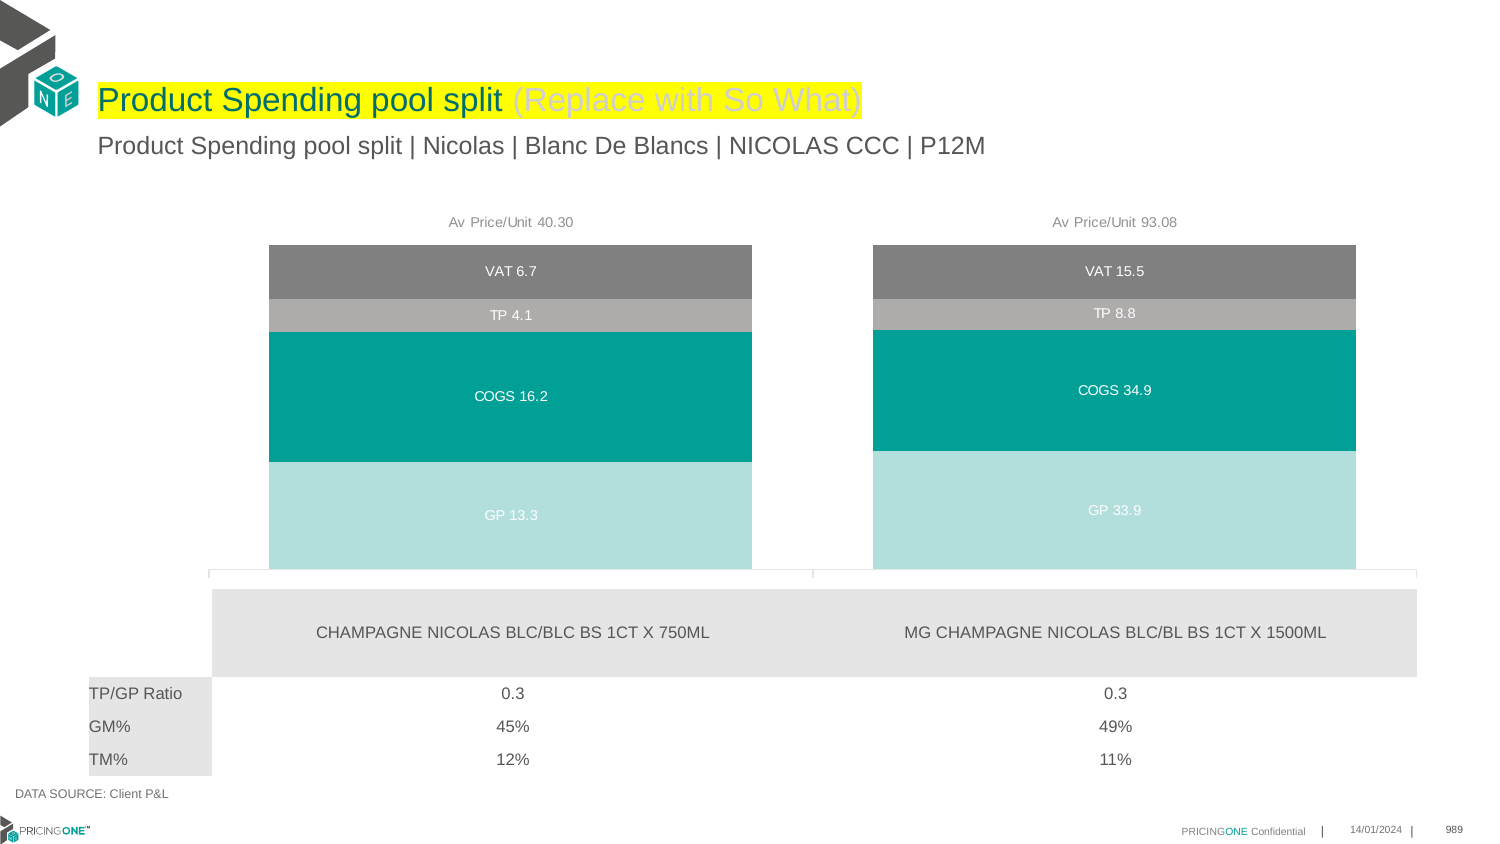

# Product Spending pool split (Replace with So What)
Product Spending pool split | Nicolas | Blanc De Blancs | NICOLAS CCC | P12M

### Chart

| Category | GP | COGS | TP | VAT |
|---|---|---|---|---|
| Av Price/Unit 40.30 | 13.277421105527639 | 16.206 | 4.10116850921273 | 6.716917922948075 |
| Av Price/Unit 93.08 | 33.85485833333333 | 34.92700000000001 | 8.787586111111125 | 15.513888888888877 |
|  | CHAMPAGNE NICOLAS BLC/BLC BS 1CT X 750ML | MG CHAMPAGNE NICOLAS BLC/BL BS 1CT X 1500ML |
| --- | --- | --- |
| TP/GP Ratio | 0.3 | 0.3 |
| GM% | 45% | 49% |
| TM% | 12% | 11% |
DATA SOURCE: Client P&L

14/01/2024
989